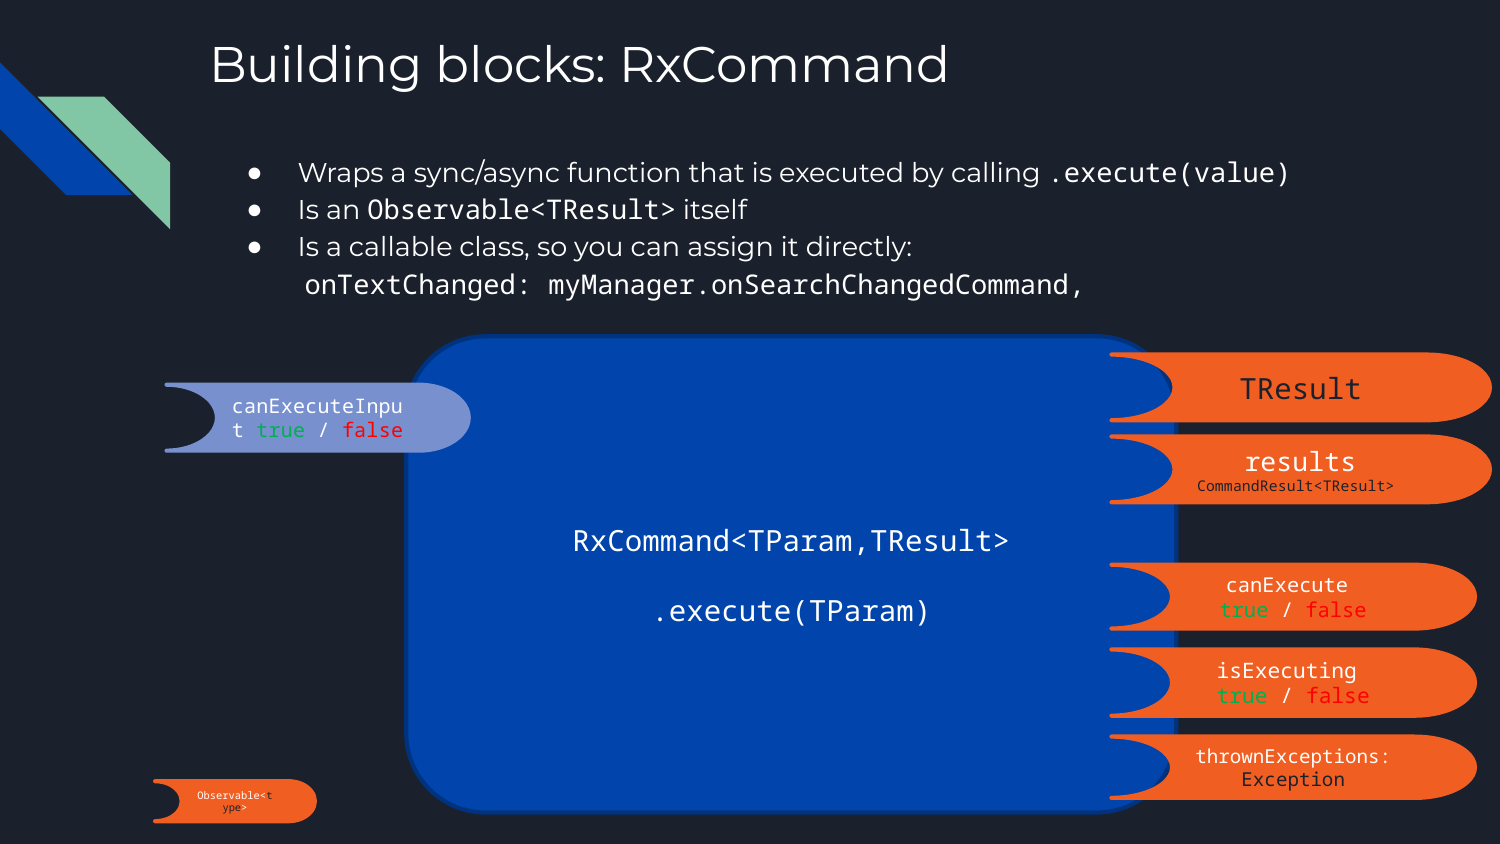

# Building blocks: RxCommand
Wraps a sync/async function that is executed by calling .execute(value)
Is an Observable<TResult> itself
Is a callable class, so you can assign it directly:
 onTextChanged: myManager.onSearchChangedCommand,
RxCommand<TParam,TResult>

.execute(TParam)
TResult
canExecuteInput true / false
results
CommandResult<TResult>
canExecute
true / false
isExecuting
true / false
thrownExceptions: Exception
Observable<type>